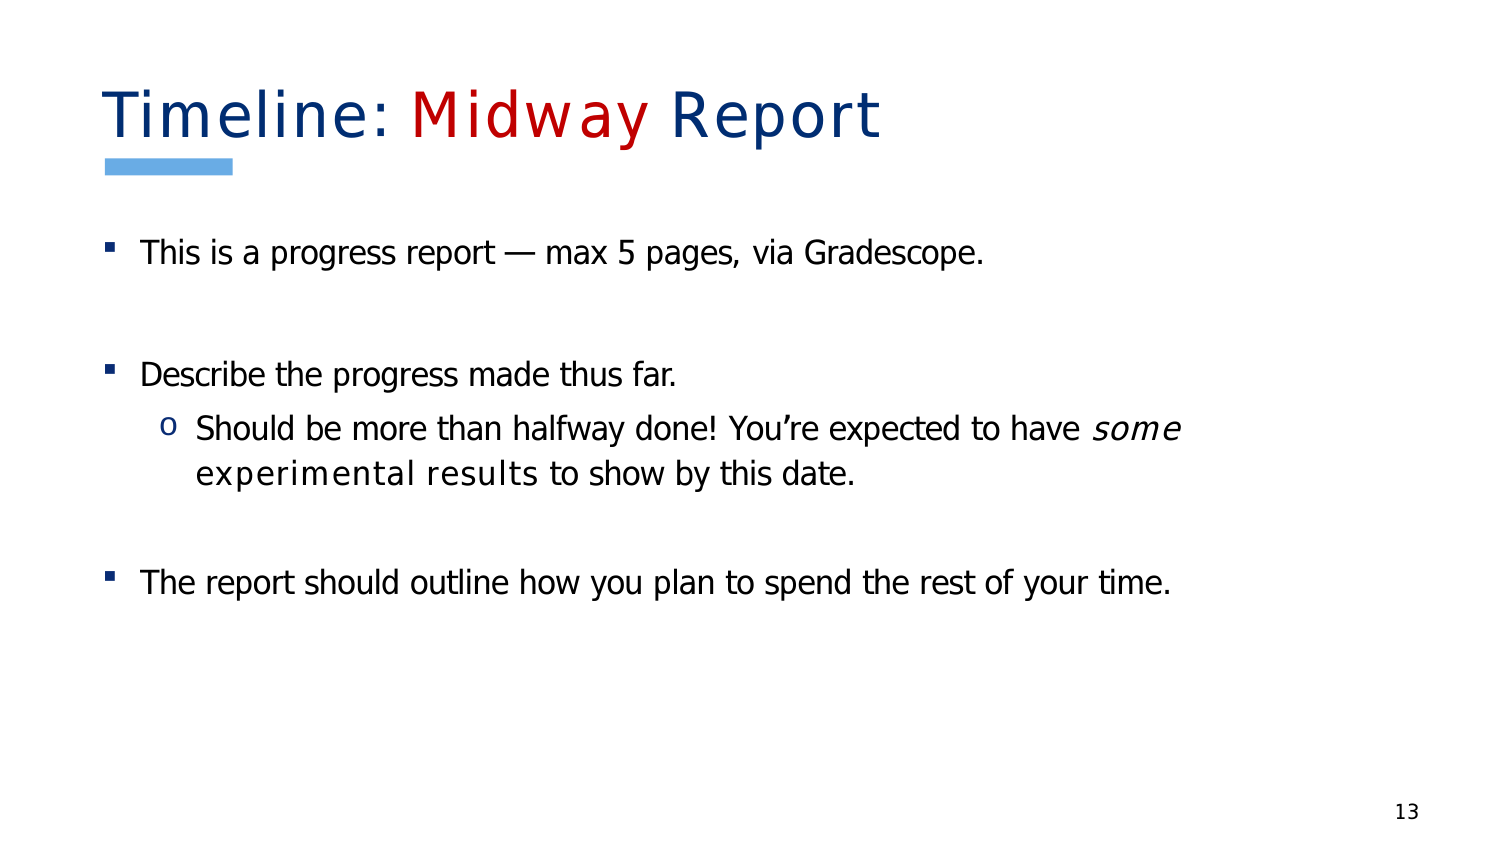

# Timeline: Midway Report
This is a progress report — max 5 pages, via Gradescope.

Describe the progress made thus far.
Should be more than halfway done! You’re expected to have some experimental results to show by this date.
The report should outline how you plan to spend the rest of your time.